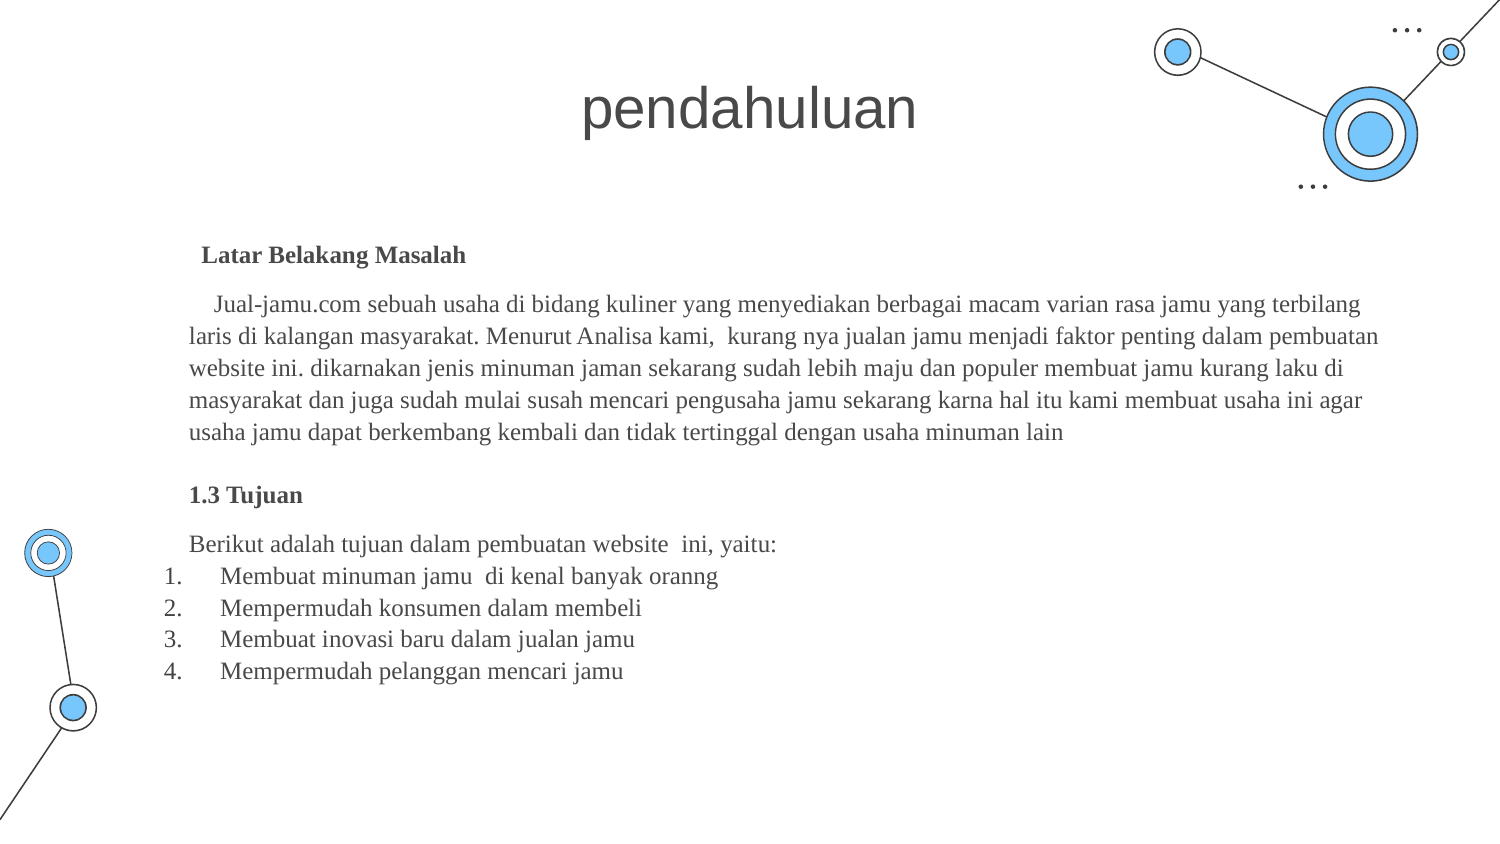

# pendahuluan
  Latar Belakang Masalah
    Jual-jamu.com sebuah usaha di bidang kuliner yang menyediakan berbagai macam varian rasa jamu yang terbilang laris di kalangan masyarakat. Menurut Analisa kami,  kurang nya jualan jamu menjadi faktor penting dalam pembuatan website ini. dikarnakan jenis minuman jaman sekarang sudah lebih maju dan populer membuat jamu kurang laku di masyarakat dan juga sudah mulai susah mencari pengusaha jamu sekarang karna hal itu kami membuat usaha ini agar usaha jamu dapat berkembang kembali dan tidak tertinggal dengan usaha minuman lain

1.3 Tujuan
Berikut adalah tujuan dalam pembuatan website  ini, yaitu:
Membuat minuman jamu  di kenal banyak oranng
Mempermudah konsumen dalam membeli
Membuat inovasi baru dalam jualan jamu
Mempermudah pelanggan mencari jamu